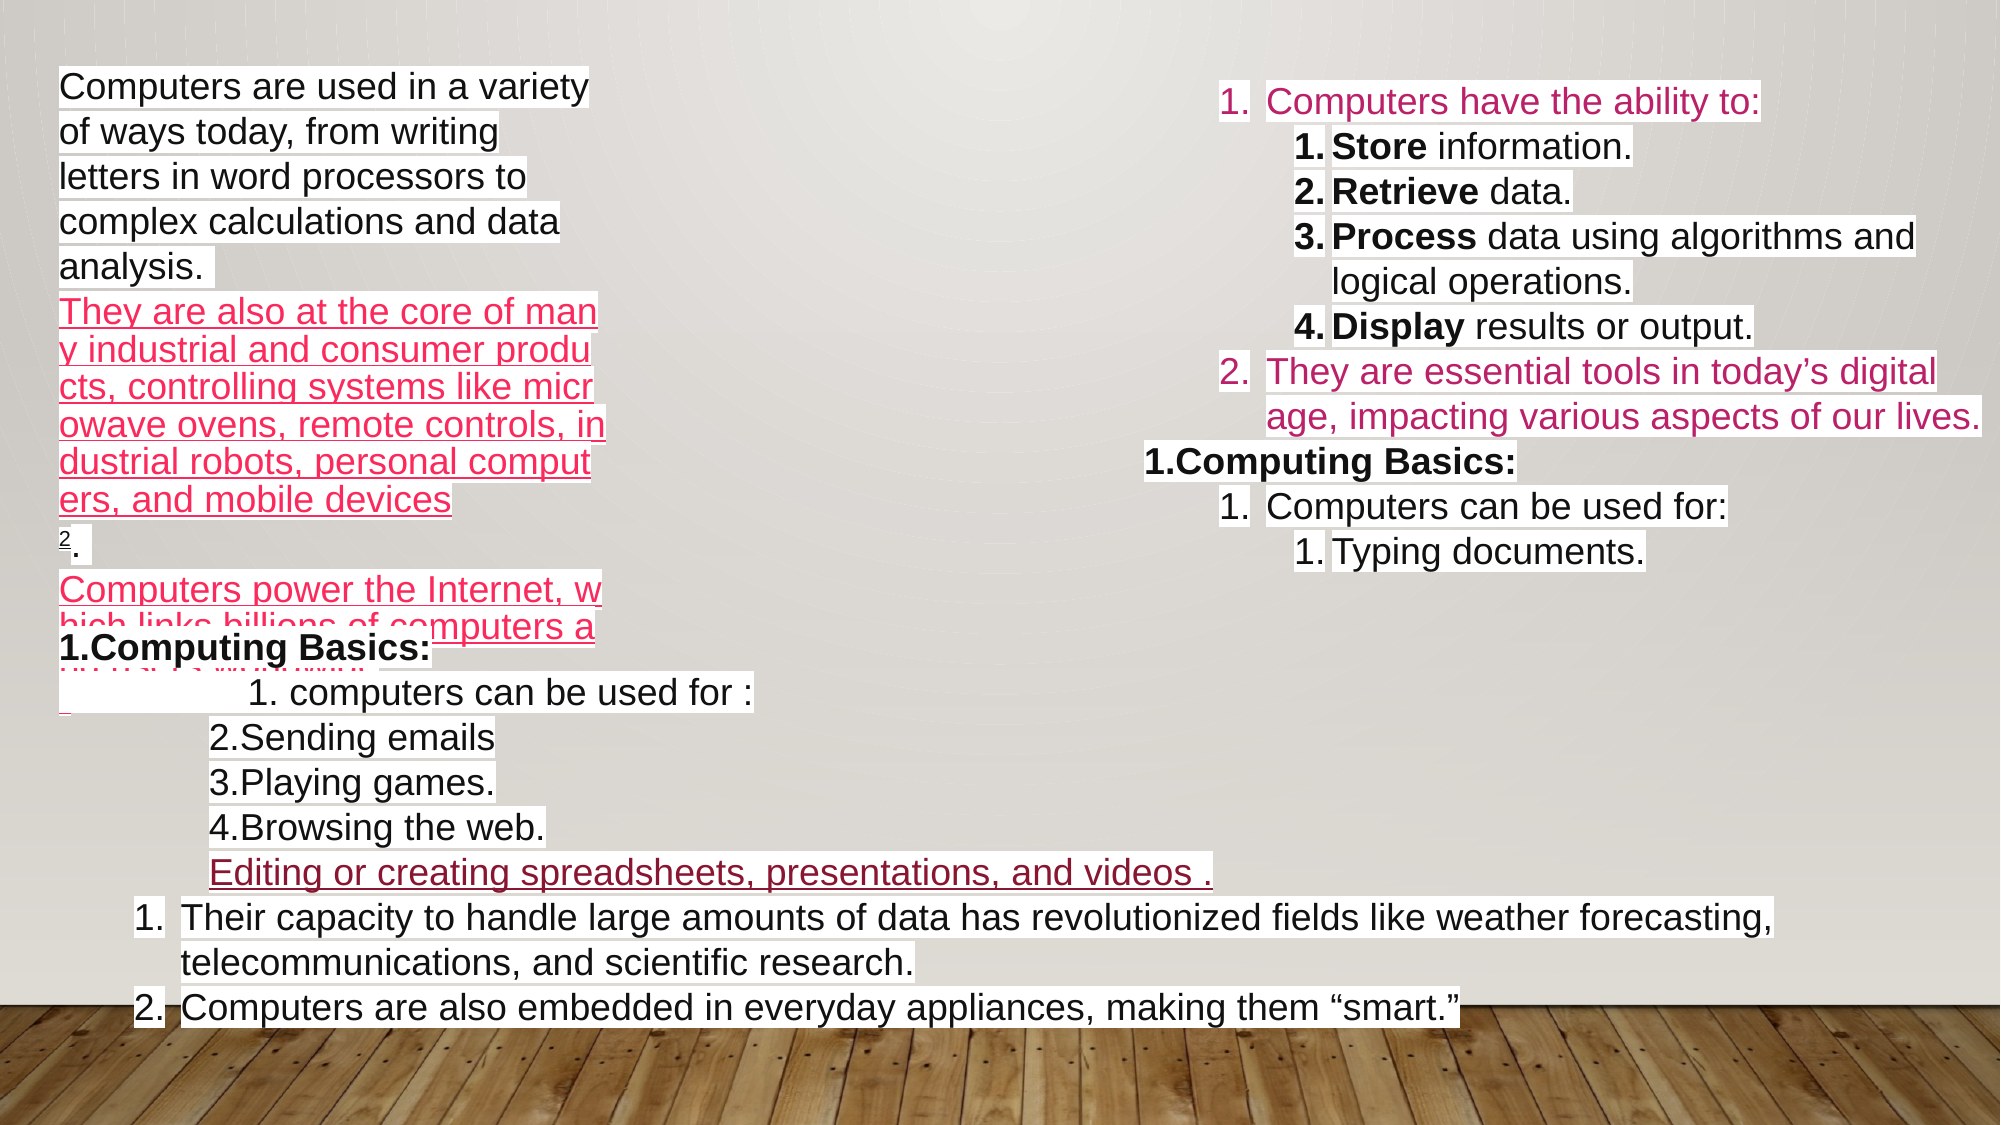

Computers have the ability to:
Store information.
Retrieve data.
Process data using algorithms and logical operations.
Display results or output.
They are essential tools in today’s digital age, impacting various aspects of our lives.
Computing Basics:
Computers can be used for:
Typing documents.
Computers are used in a variety of ways today, from writing letters in word processors to complex calculations and data analysis. They are also at the core of many industrial and consumer products, controlling systems like microwave ovens, remote controls, industrial robots, personal computers, and mobile devices2. Computers power the Internet, which links billions of computers and users worldwide2
Computing Basics:
                  1. computers can be used for :
2.Sending emails
3.Playing games.
4.Browsing the web.
Editing or creating spreadsheets, presentations, and videos .
Their capacity to handle large amounts of data has revolutionized fields like weather forecasting, telecommunications, and scientific research.
Computers are also embedded in everyday appliances, making them “smart.”